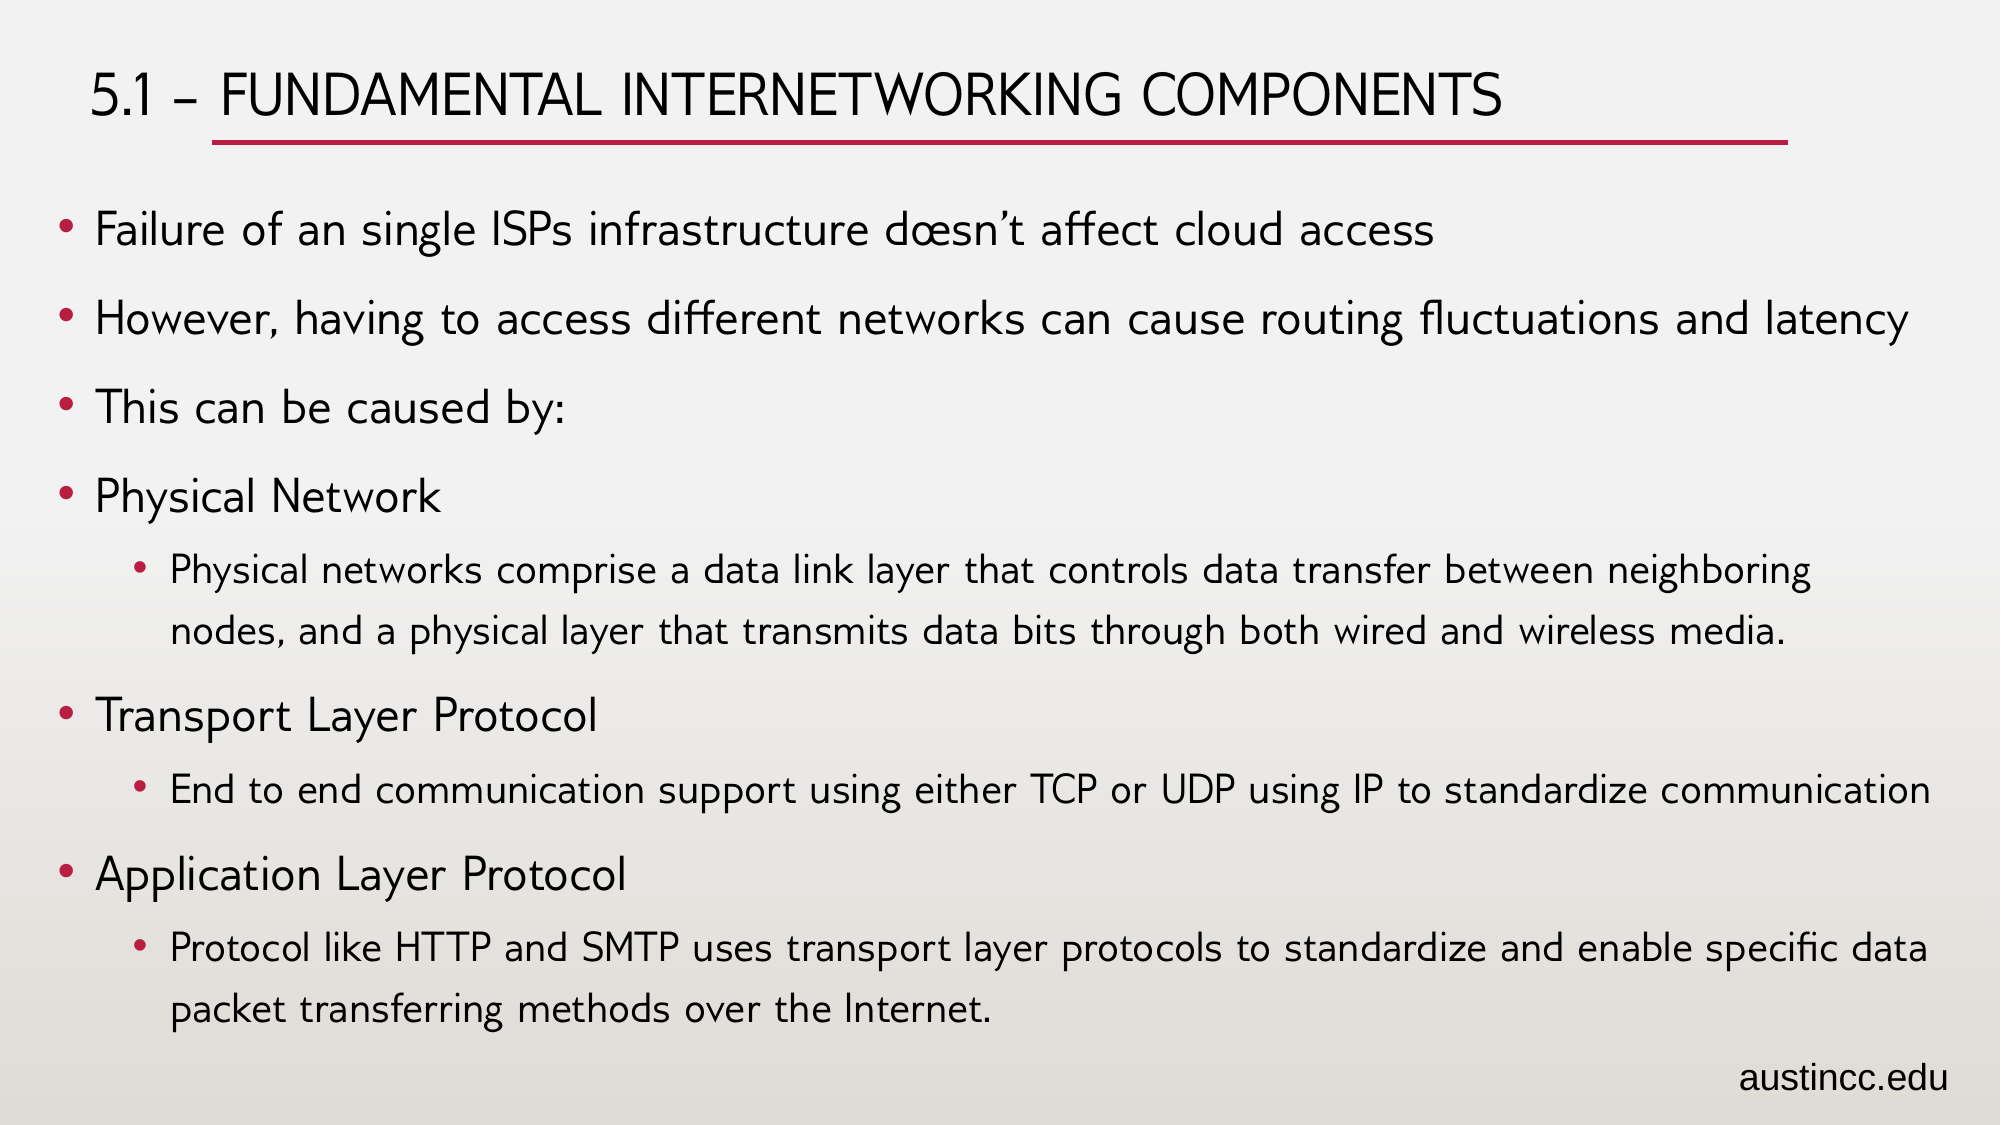

# 5.1 – Fundamental internetworking components
Failure of an single ISPs infrastructure doesn’t affect cloud access
However, having to access different networks can cause routing fluctuations and latency
This can be caused by:
Physical Network
Physical networks comprise a data link layer that controls data transfer between neighboring nodes, and a physical layer that transmits data bits through both wired and wireless media.
Transport Layer Protocol
End to end communication support using either TCP or UDP using IP to standardize communication
Application Layer Protocol
Protocol like HTTP and SMTP uses transport layer protocols to standardize and enable specific data packet transferring methods over the Internet.